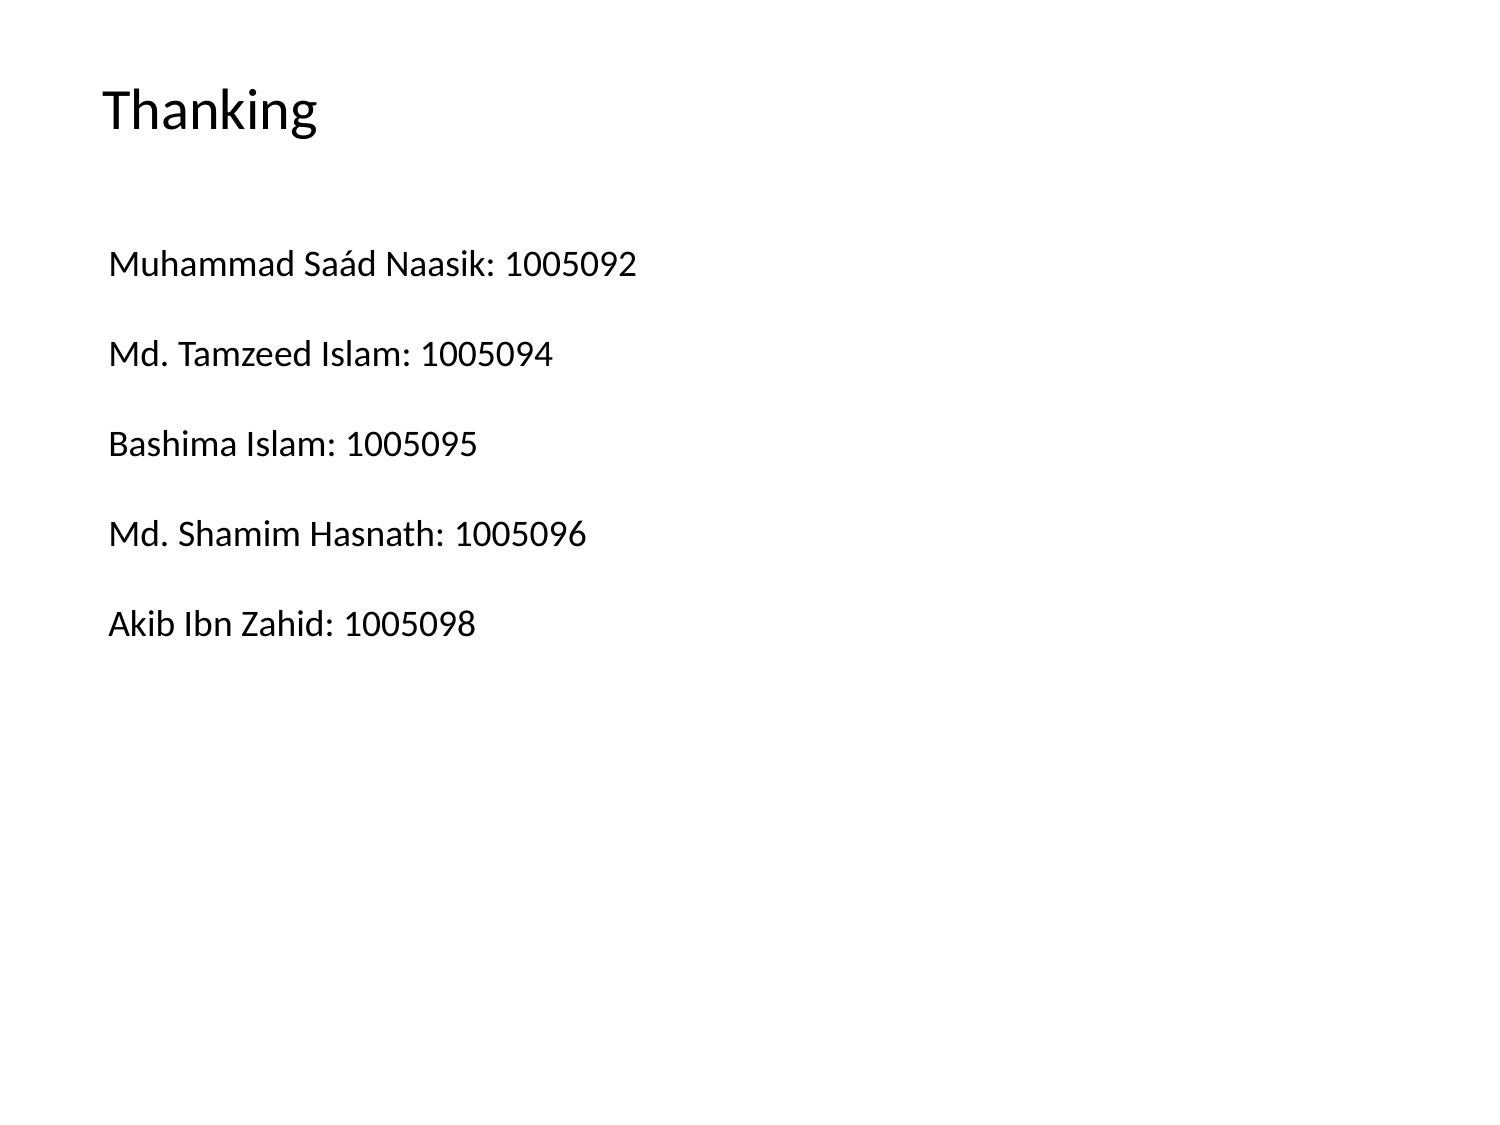

# Thanking
Muhammad Saád Naasik: 1005092

Md. Tamzeed Islam: 1005094

Bashima Islam: 1005095

Md. Shamim Hasnath: 1005096

Akib Ibn Zahid: 1005098
25